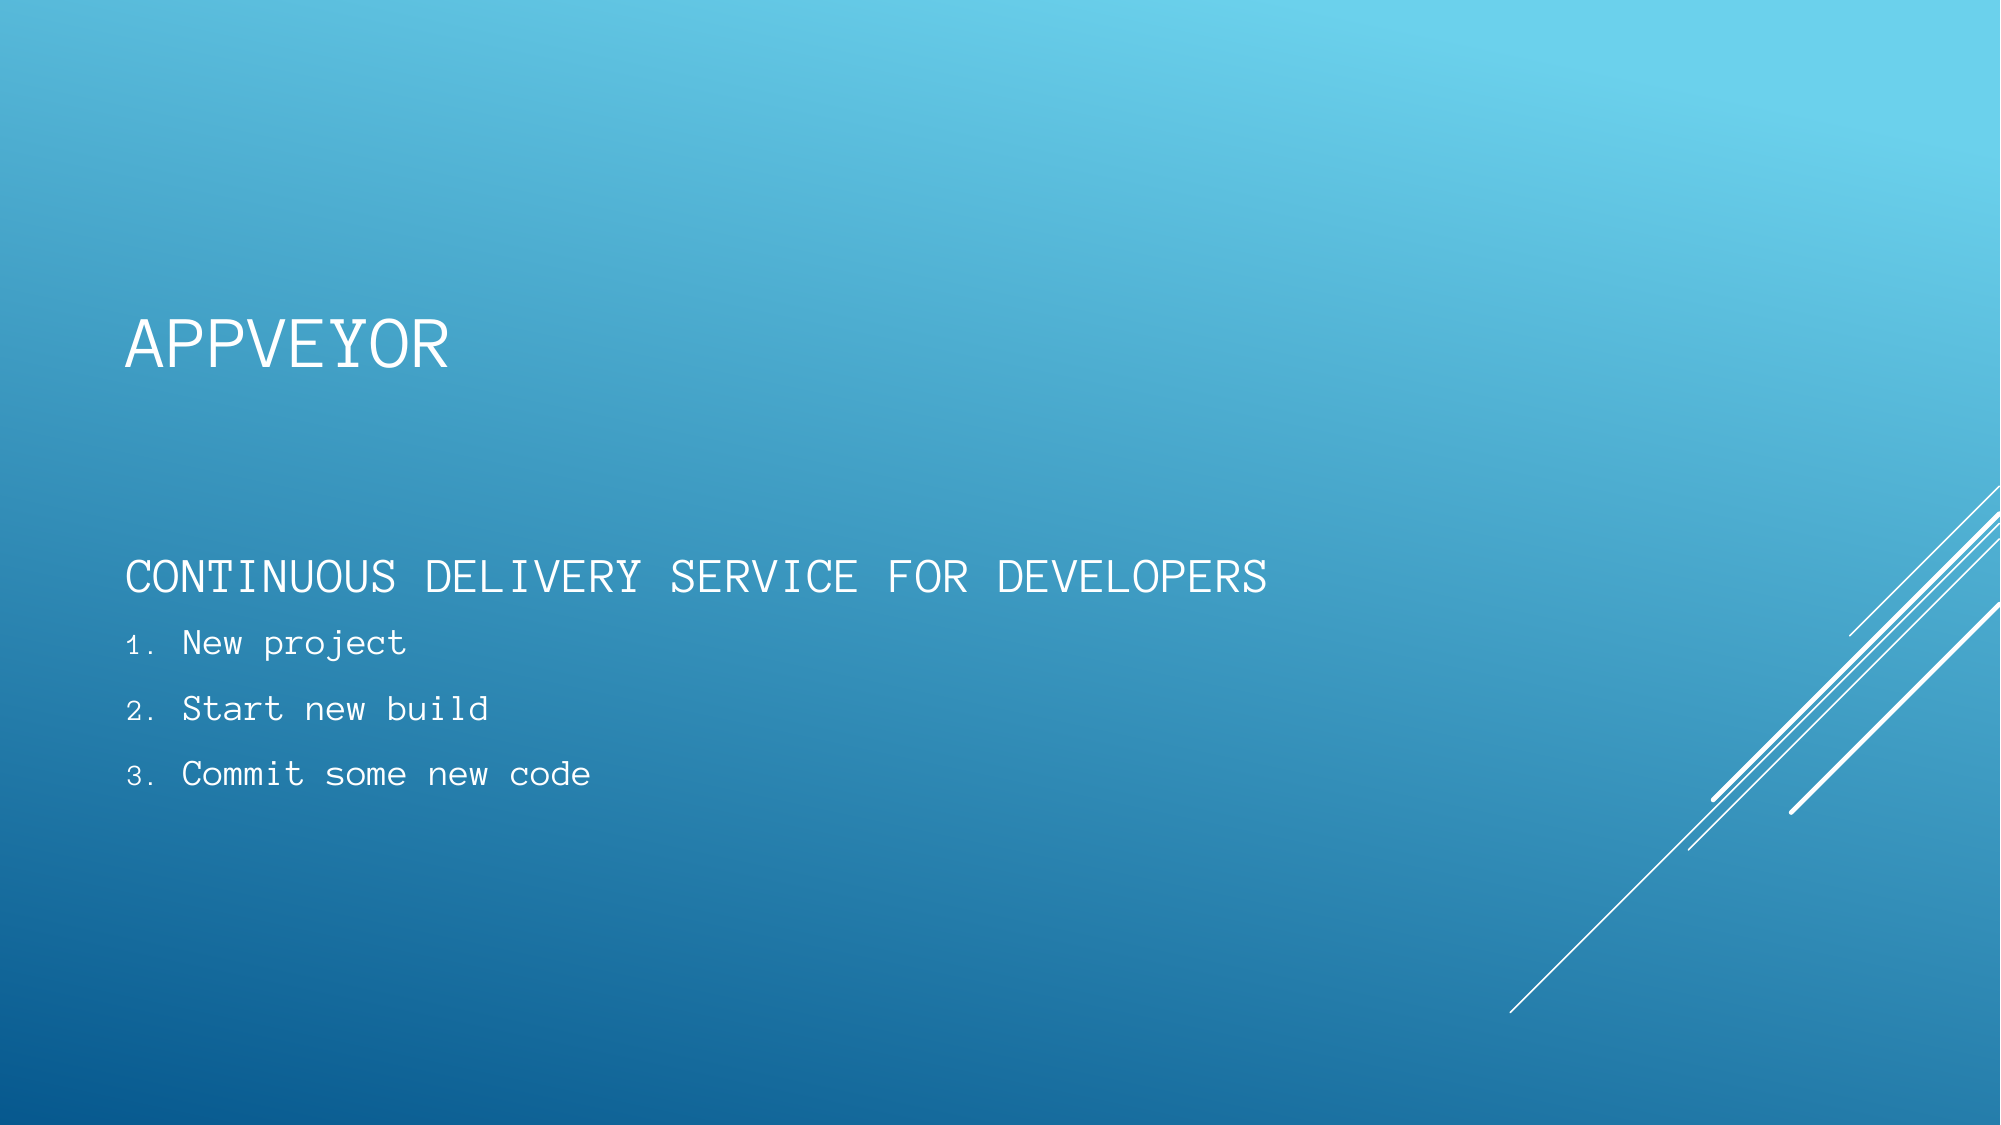

# AppVeyor
Continuous Delivery service for developers
New project
Start new build
Commit some new code